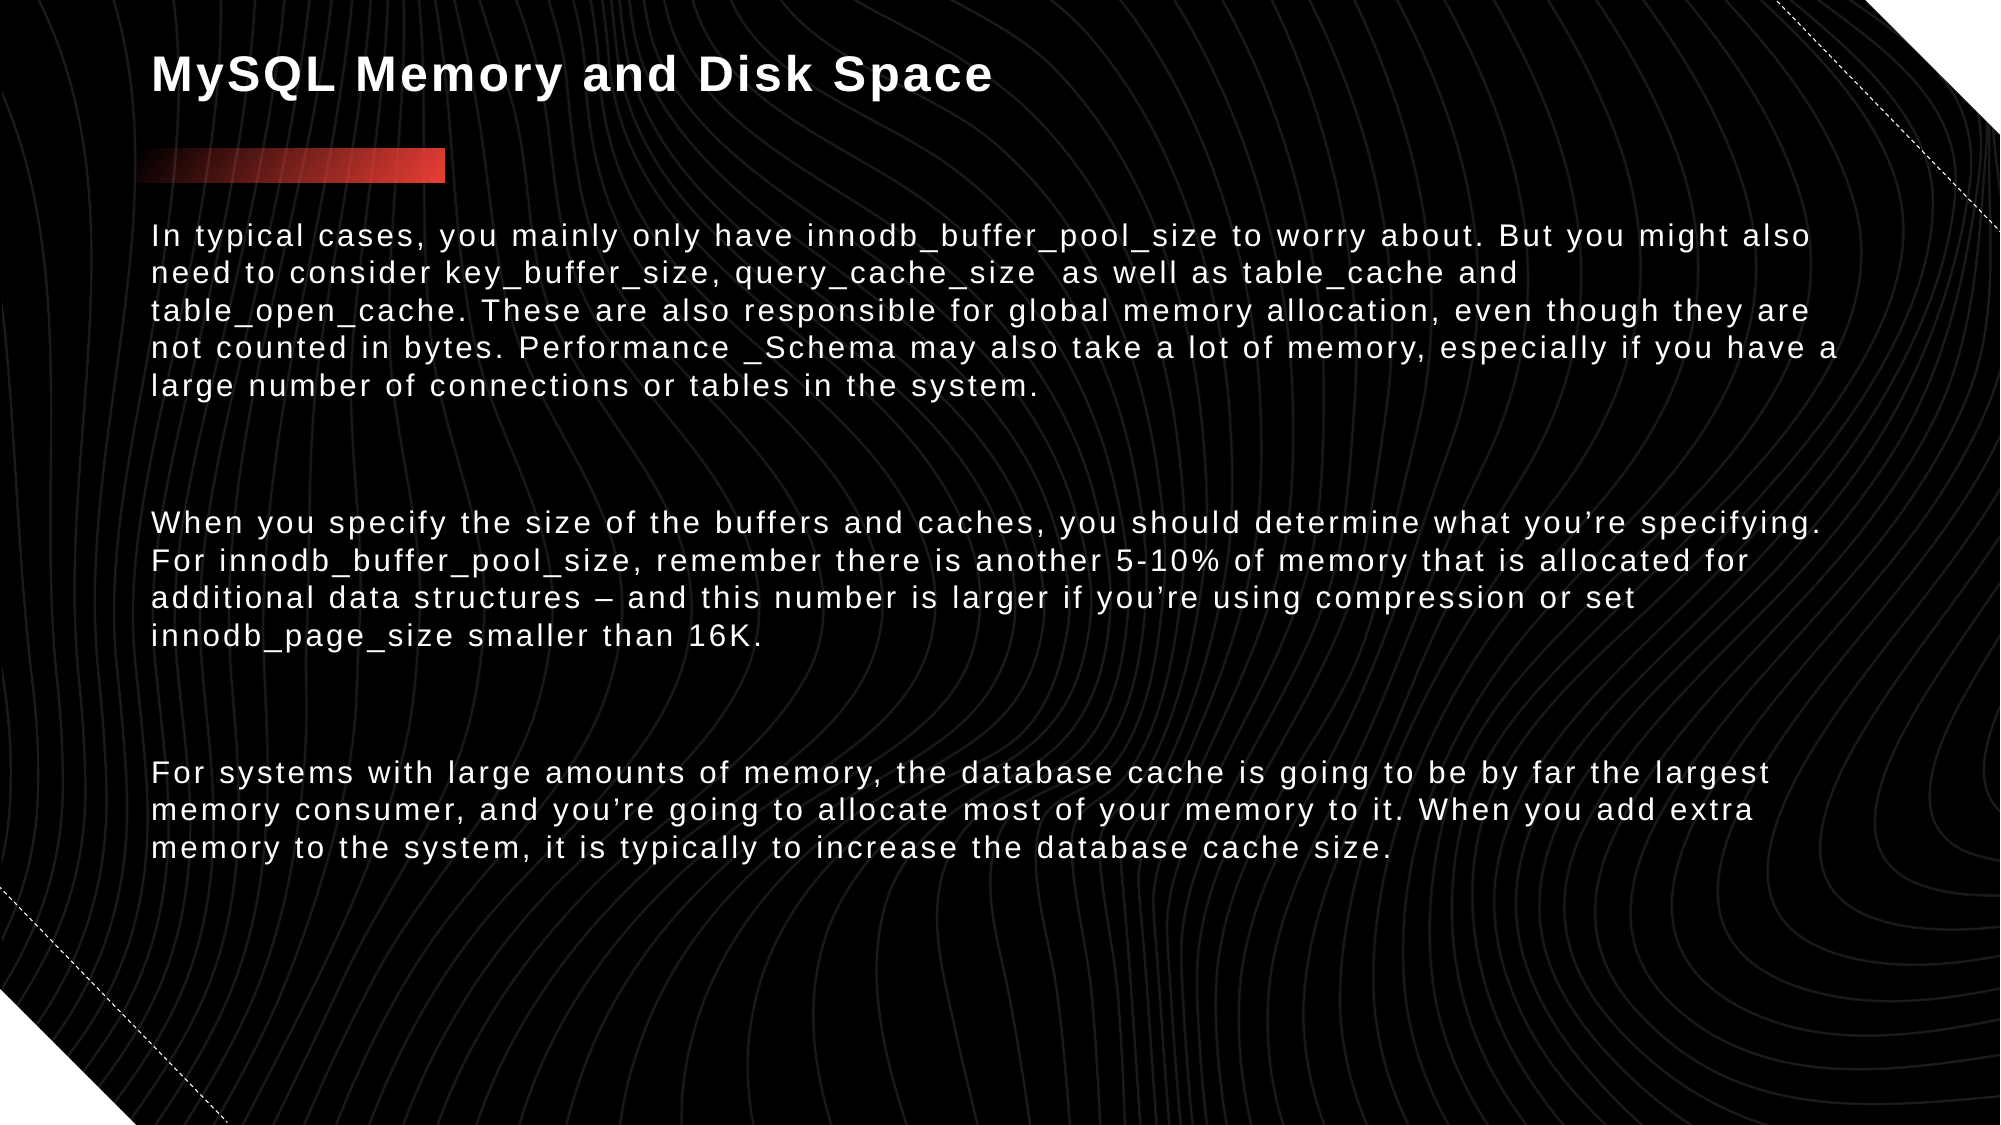

# MySQL Memory and Disk Space
In typical cases, you mainly only have innodb_buffer_pool_size to worry about. But you might also need to consider key_buffer_size, query_cache_size  as well as table_cache and table_open_cache. These are also responsible for global memory allocation, even though they are not counted in bytes. Performance _Schema may also take a lot of memory, especially if you have a large number of connections or tables in the system.

When you specify the size of the buffers and caches, you should determine what you’re specifying. For innodb_buffer_pool_size, remember there is another 5-10% of memory that is allocated for additional data structures – and this number is larger if you’re using compression or set innodb_page_size smaller than 16K.

For systems with large amounts of memory, the database cache is going to be by far the largest memory consumer, and you’re going to allocate most of your memory to it. When you add extra memory to the system, it is typically to increase the database cache size.